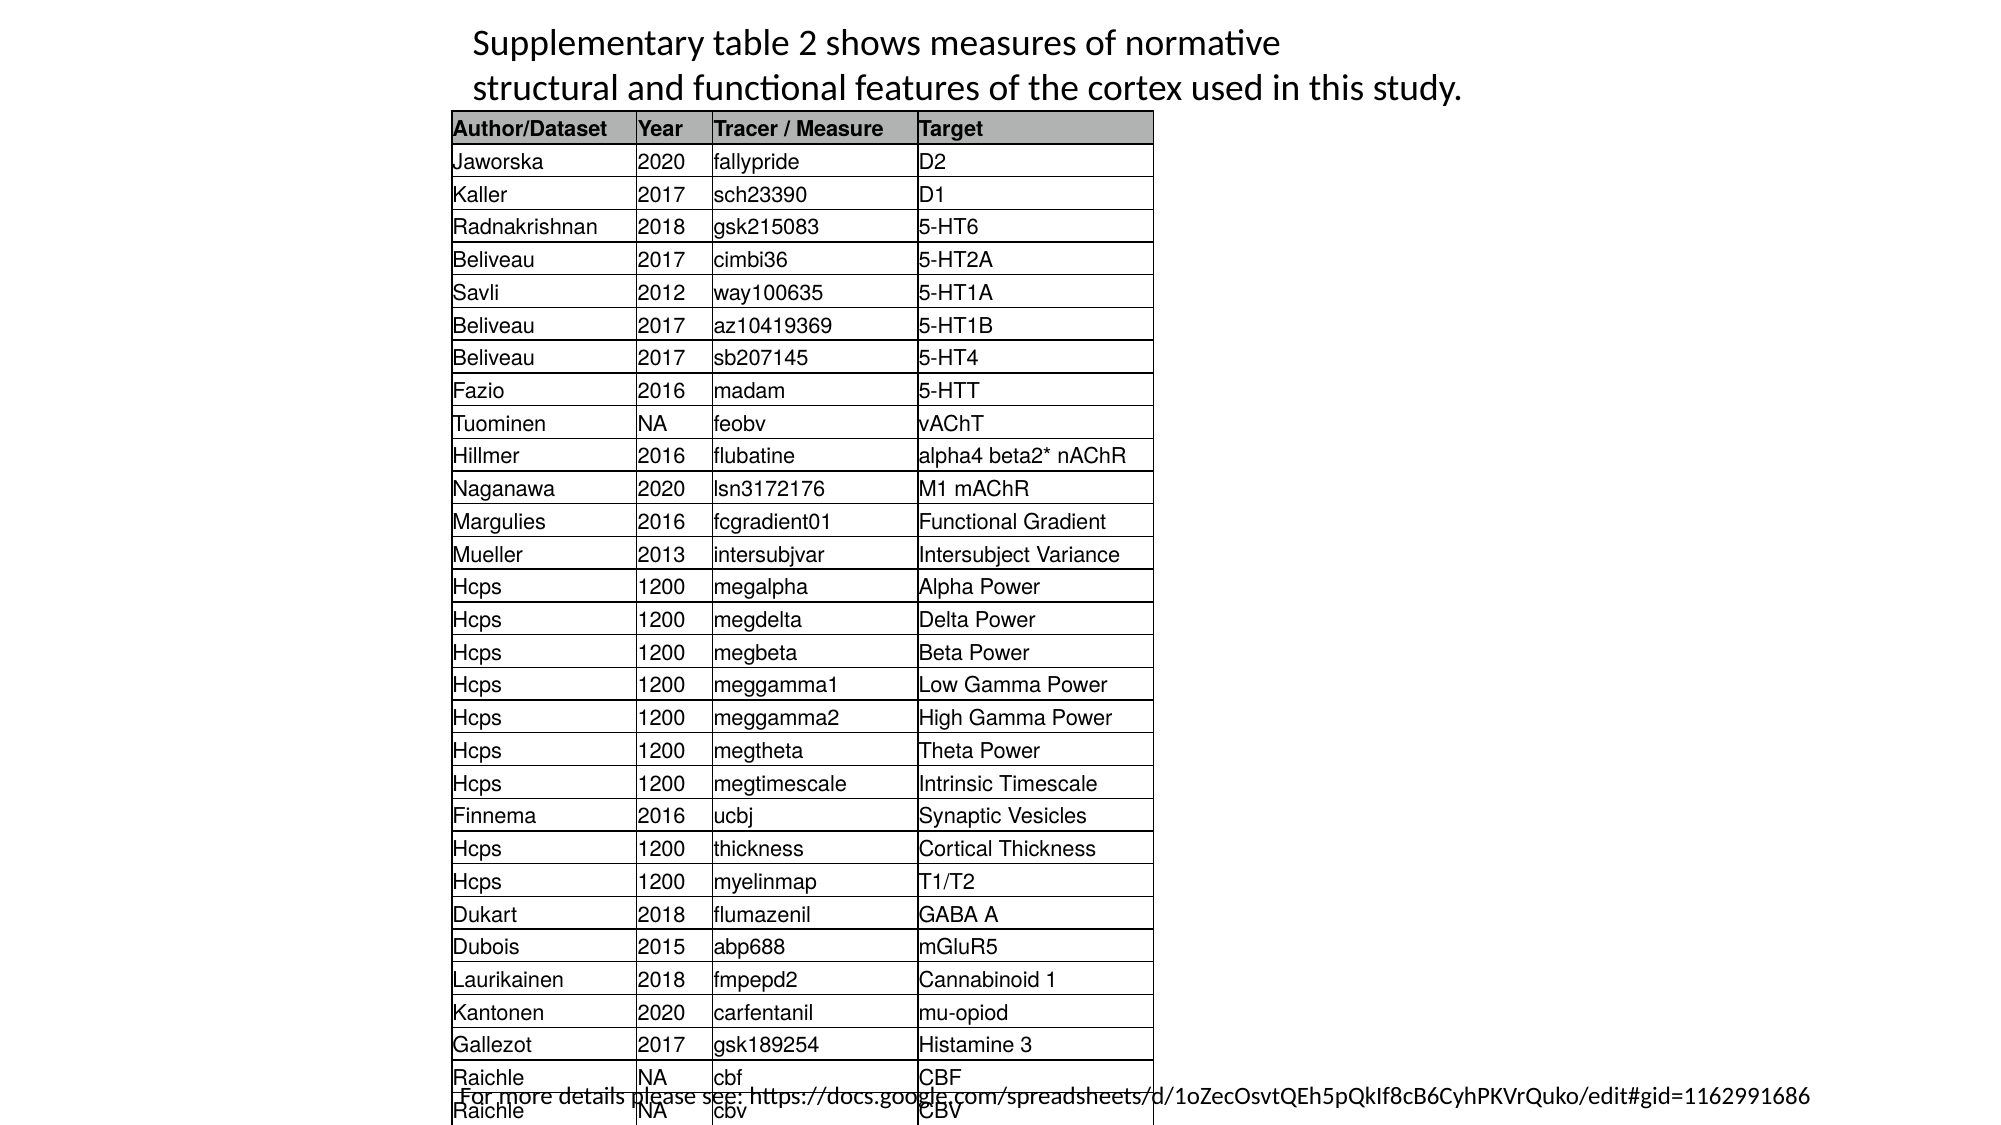

Supplementary table 2 shows measures of normative
structural and functional features of the cortex used in this study.
| Author/Dataset | Year | Tracer / Measure | Target |
| --- | --- | --- | --- |
| Jaworska | 2020 | fallypride | D2 |
| Kaller | 2017 | sch23390 | D1 |
| Radnakrishnan | 2018 | gsk215083 | 5-HT6 |
| Beliveau | 2017 | cimbi36 | 5-HT2A |
| Savli | 2012 | way100635 | 5-HT1A |
| Beliveau | 2017 | az10419369 | 5-HT1B |
| Beliveau | 2017 | sb207145 | 5-HT4 |
| Fazio | 2016 | madam | 5-HTT |
| Tuominen | NA | feobv | vAChT |
| Hillmer | 2016 | flubatine | alpha4 beta2\* nAChR |
| Naganawa | 2020 | lsn3172176 | M1 mAChR |
| Margulies | 2016 | fcgradient01 | Functional Gradient |
| Mueller | 2013 | intersubjvar | Intersubject Variance |
| Hcps | 1200 | megalpha | Alpha Power |
| Hcps | 1200 | megdelta | Delta Power |
| Hcps | 1200 | megbeta | Beta Power |
| Hcps | 1200 | meggamma1 | Low Gamma Power |
| Hcps | 1200 | meggamma2 | High Gamma Power |
| Hcps | 1200 | megtheta | Theta Power |
| Hcps | 1200 | megtimescale | Intrinsic Timescale |
| Finnema | 2016 | ucbj | Synaptic Vesicles |
| Hcps | 1200 | thickness | Cortical Thickness |
| Hcps | 1200 | myelinmap | T1/T2 |
| Dukart | 2018 | flumazenil | GABA A |
| Dubois | 2015 | abp688 | mGluR5 |
| Laurikainen | 2018 | fmpepd2 | Cannabinoid 1 |
| Kantonen | 2020 | carfentanil | mu-opiod |
| Gallezot | 2017 | gsk189254 | Histamine 3 |
| Raichle | NA | cbf | CBF |
| Raichle | NA | cbv | CBV |
| Raichle | NA | cmr02 | CMRO2 |
| Raichle | NA | cmruglu | CMRGlu |
For more details please see: https://docs.google.com/spreadsheets/d/1oZecOsvtQEh5pQkIf8cB6CyhPKVrQuko/edit#gid=1162991686